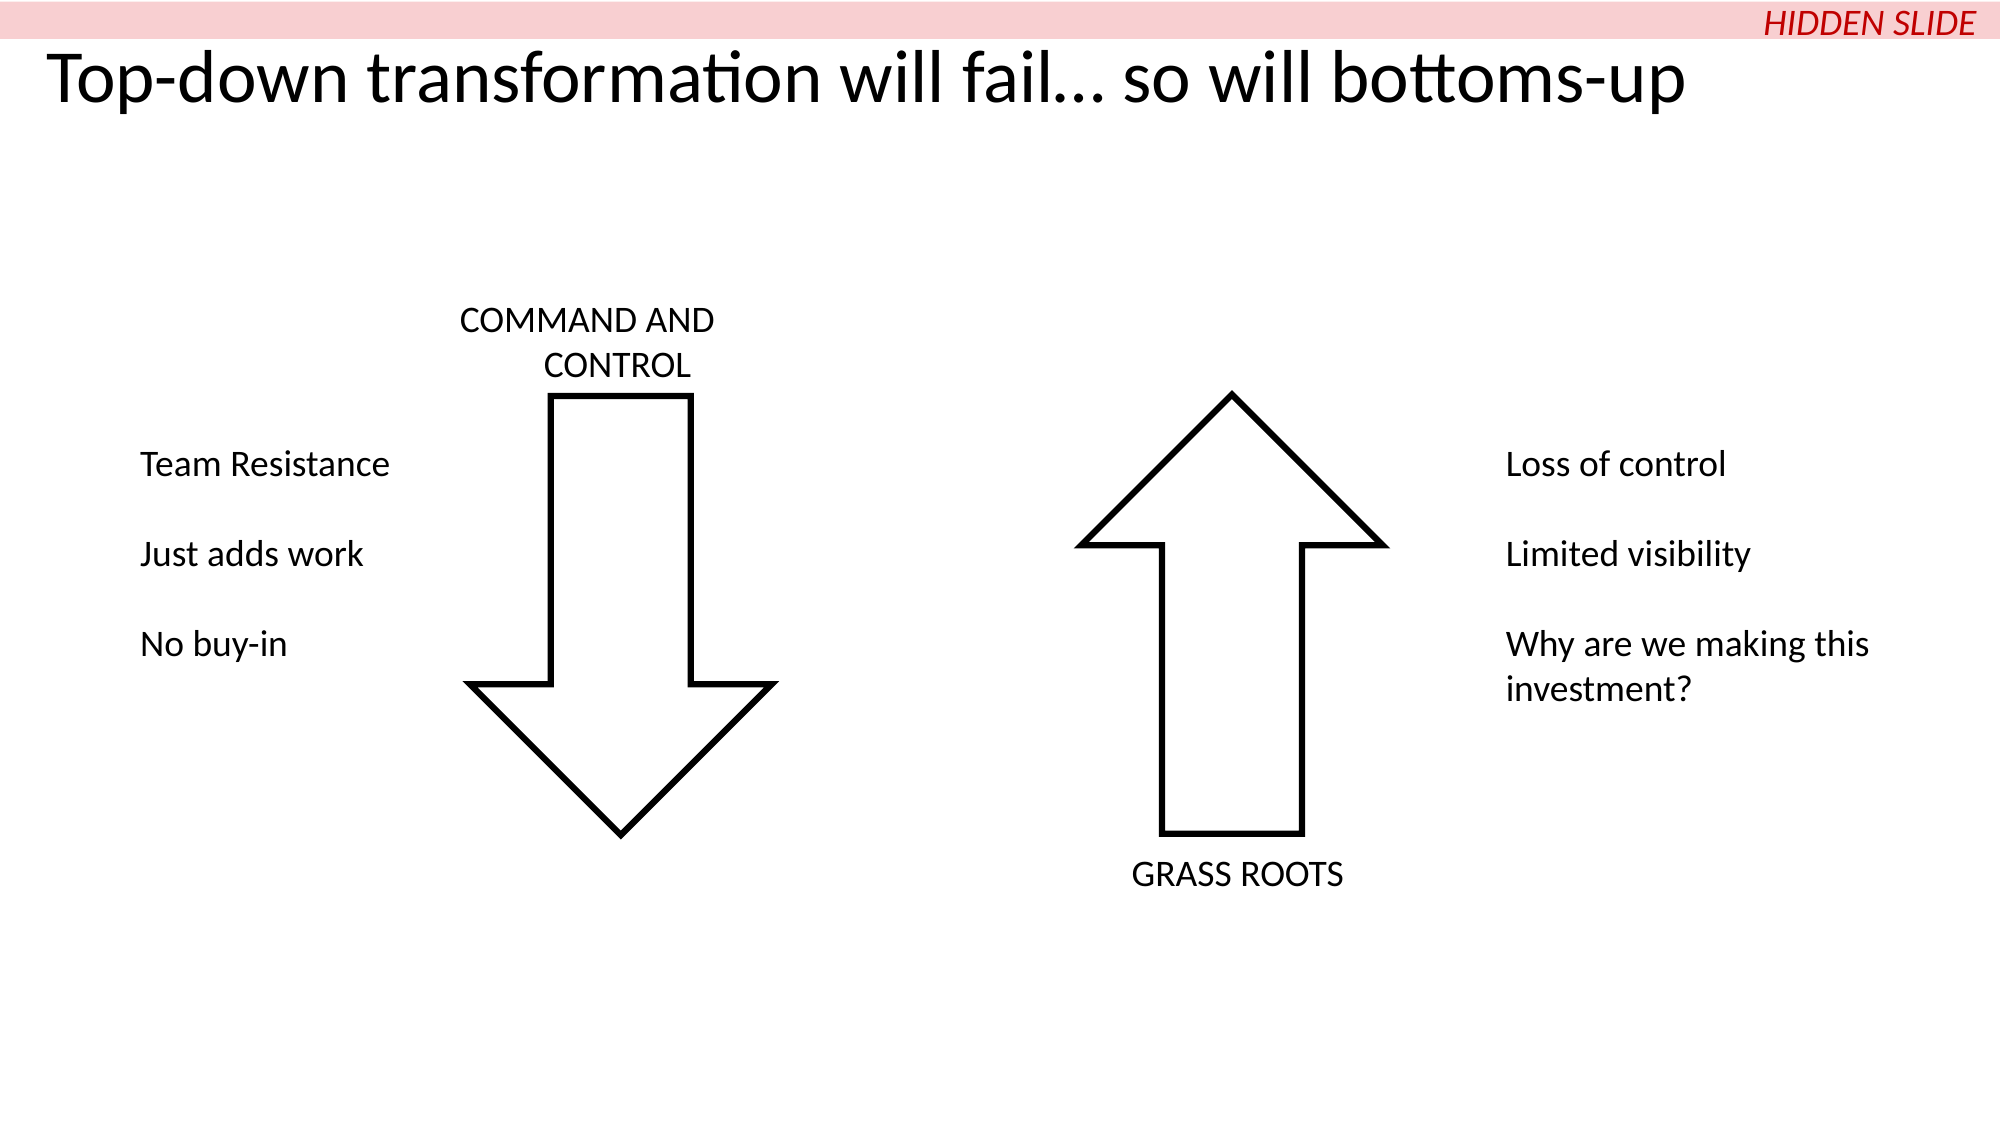

# Top-down transformation will fail… so will bottoms-up
HIDDEN SLIDE
COMMAND AND
CONTROL

Loss of control

Limited visibility

Why are we making this investment?
Team Resistance

Just adds work

No buy-in
GRASS ROOTS